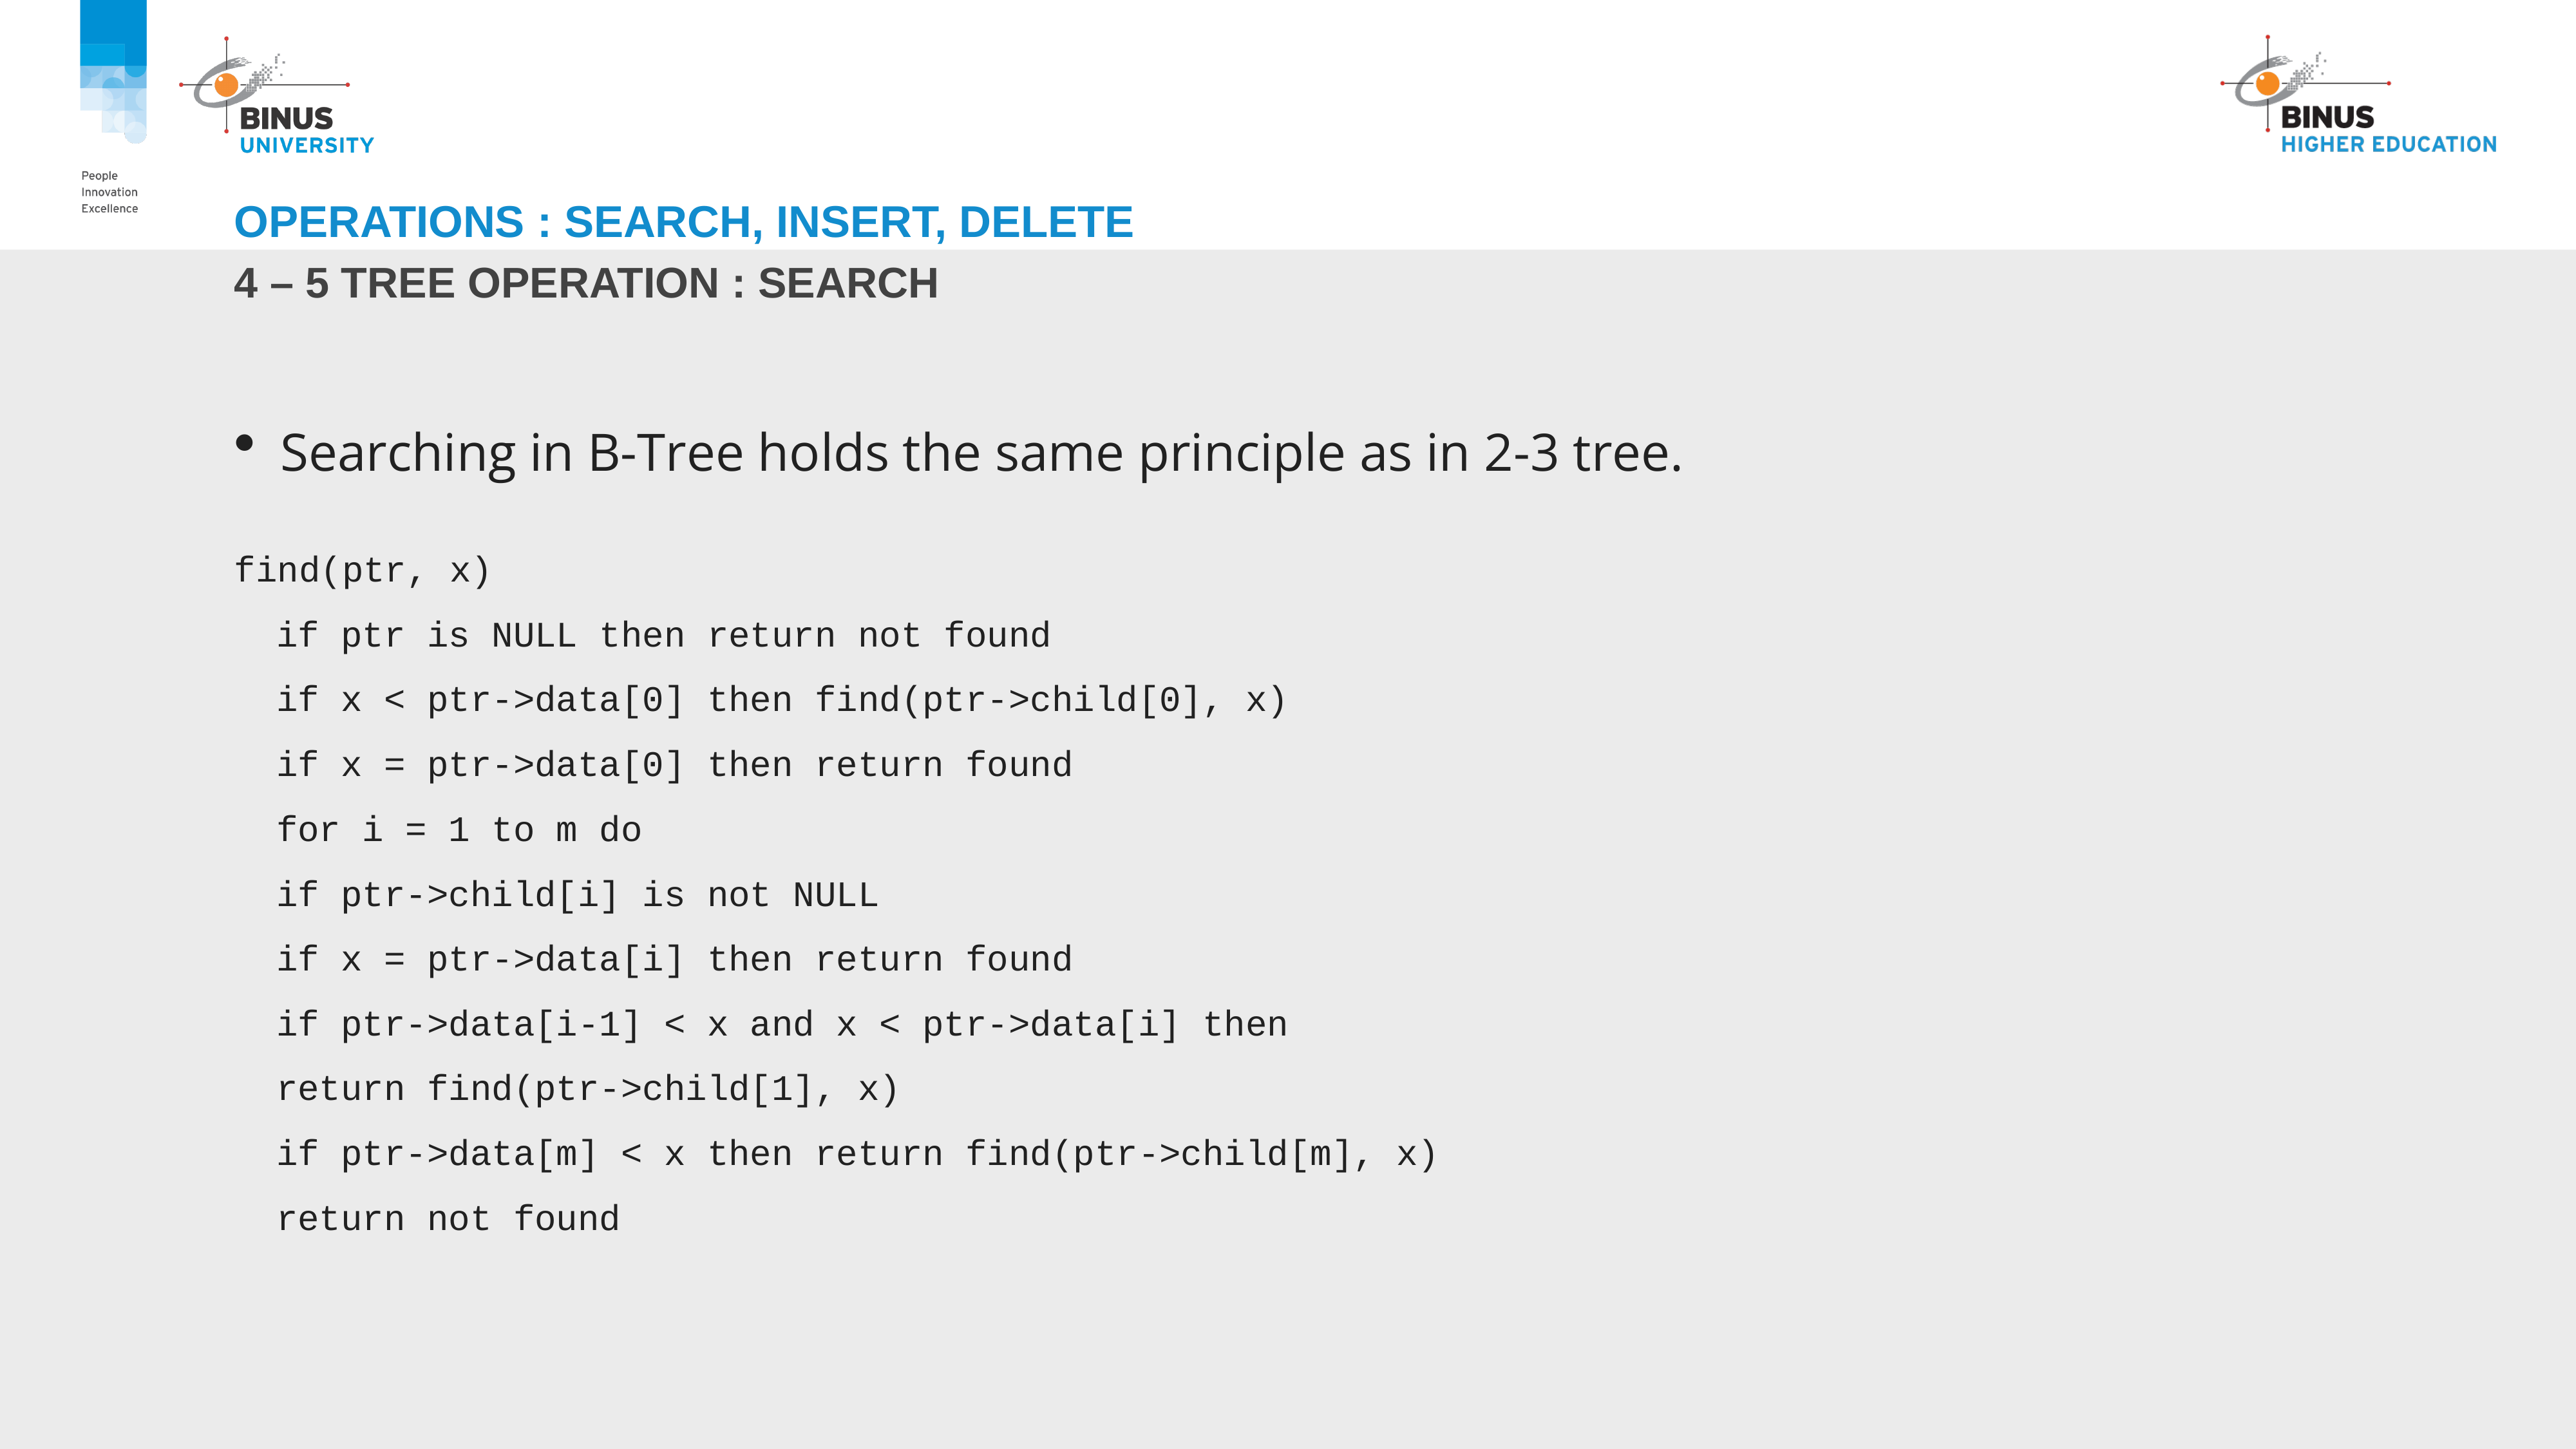

# Operations : Search, Insert, Delete
4 – 5 Tree operation : SEARCH
Searching in B-Tree holds the same principle as in 2-3 tree.

find(ptr, x)
	if ptr is NULL then return not found
	if x < ptr->data[0] then find(ptr->child[0], x)
	if x = ptr->data[0] then return found
	for i = 1 to m do
	if ptr->child[i] is not NULL
	if x = ptr->data[i] then return found
	if ptr->data[i-1] < x and x < ptr->data[i] then
	return find(ptr->child[1], x)
if ptr->data[m] < x then return find(ptr->child[m], x)
return not found